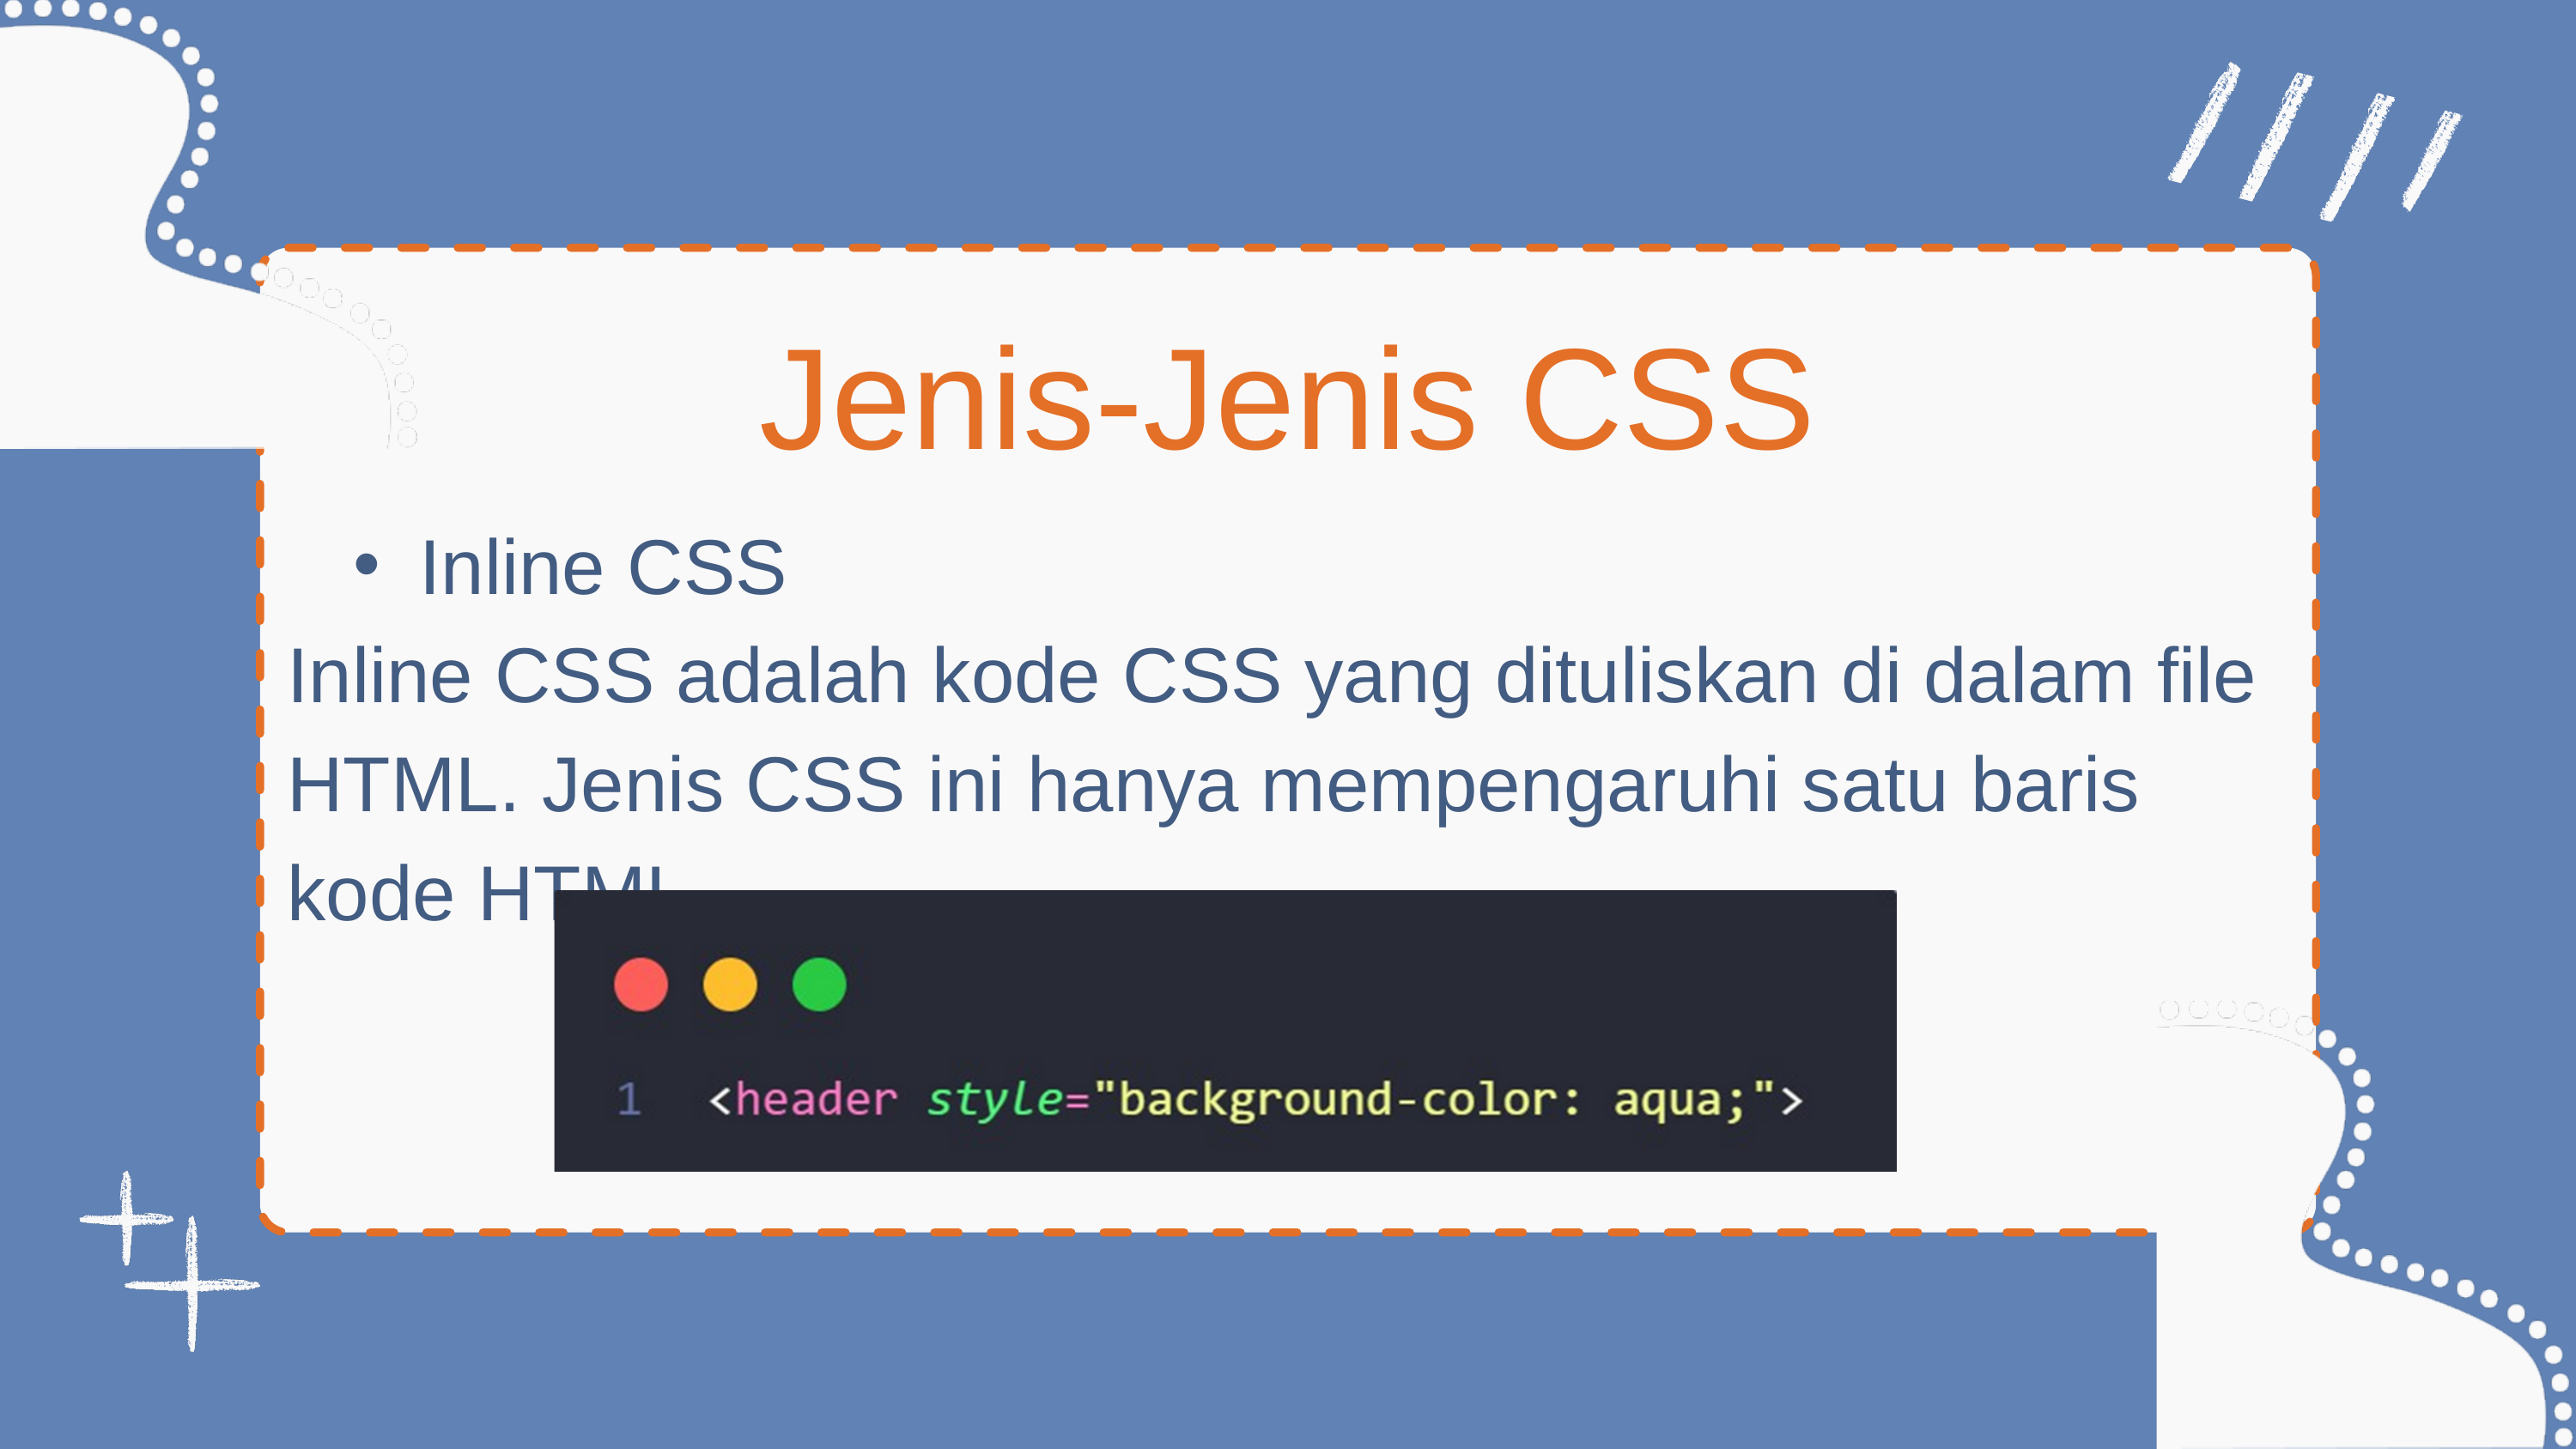

Jenis-Jenis CSS
Inline CSS
Inline CSS adalah kode CSS yang dituliskan di dalam file HTML. Jenis CSS ini hanya mempengaruhi satu baris kode HTML.